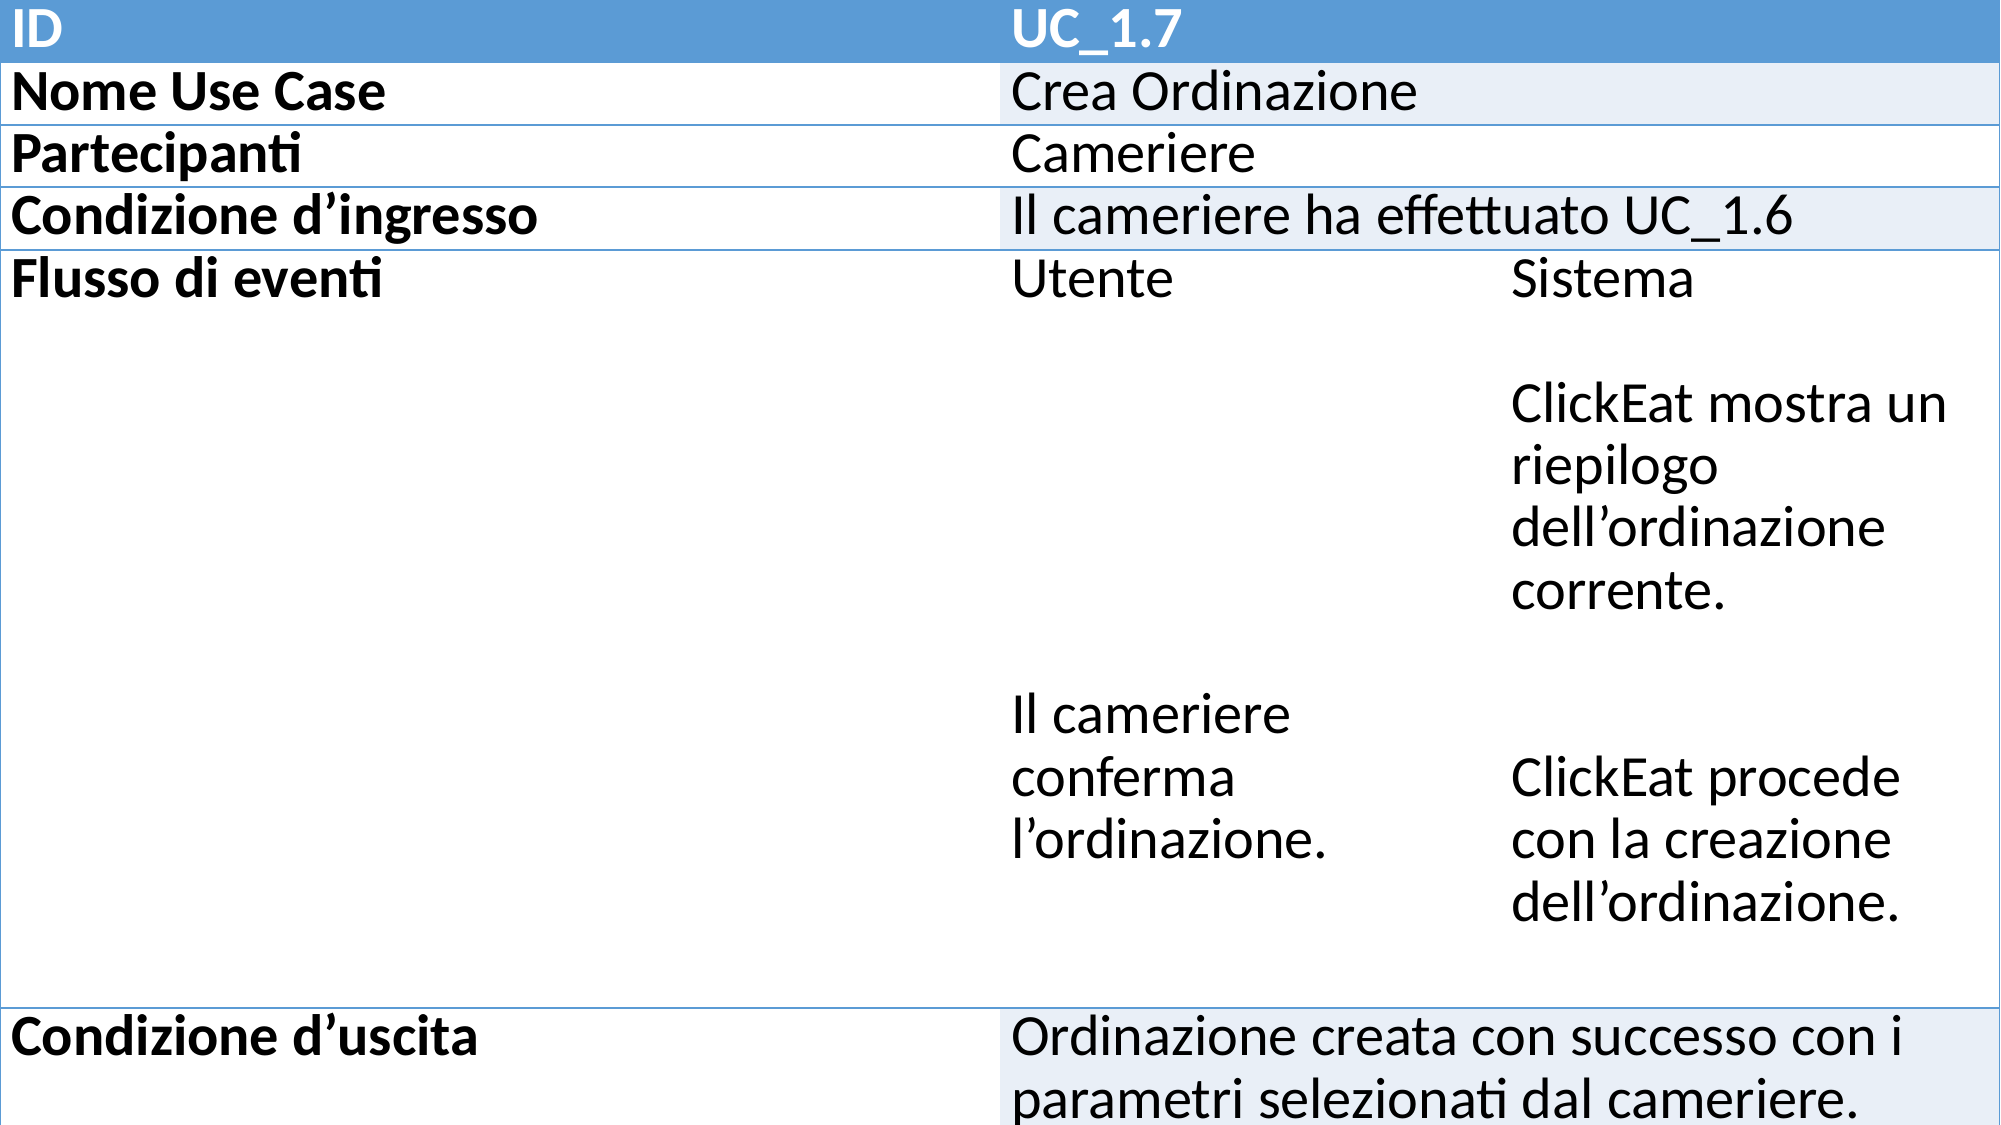

| ID | UC\_1.7 |  |
| --- | --- | --- |
| Nome Use Case | Crea Ordinazione |  |
| Partecipanti | Cameriere |  |
| Condizione d’ingresso | Il cameriere ha effettuato UC\_1.6 |  |
| Flusso di eventi | Utente           Il cameriere conferma l’ordinazione. | Sistema   ClickEat mostra un riepilogo dell’ordinazione corrente.     ClickEat procede con la creazione dell’ordinazione. |
| Condizione d’uscita | Ordinazione creata con successo con i parametri selezionati dal cameriere. |  |